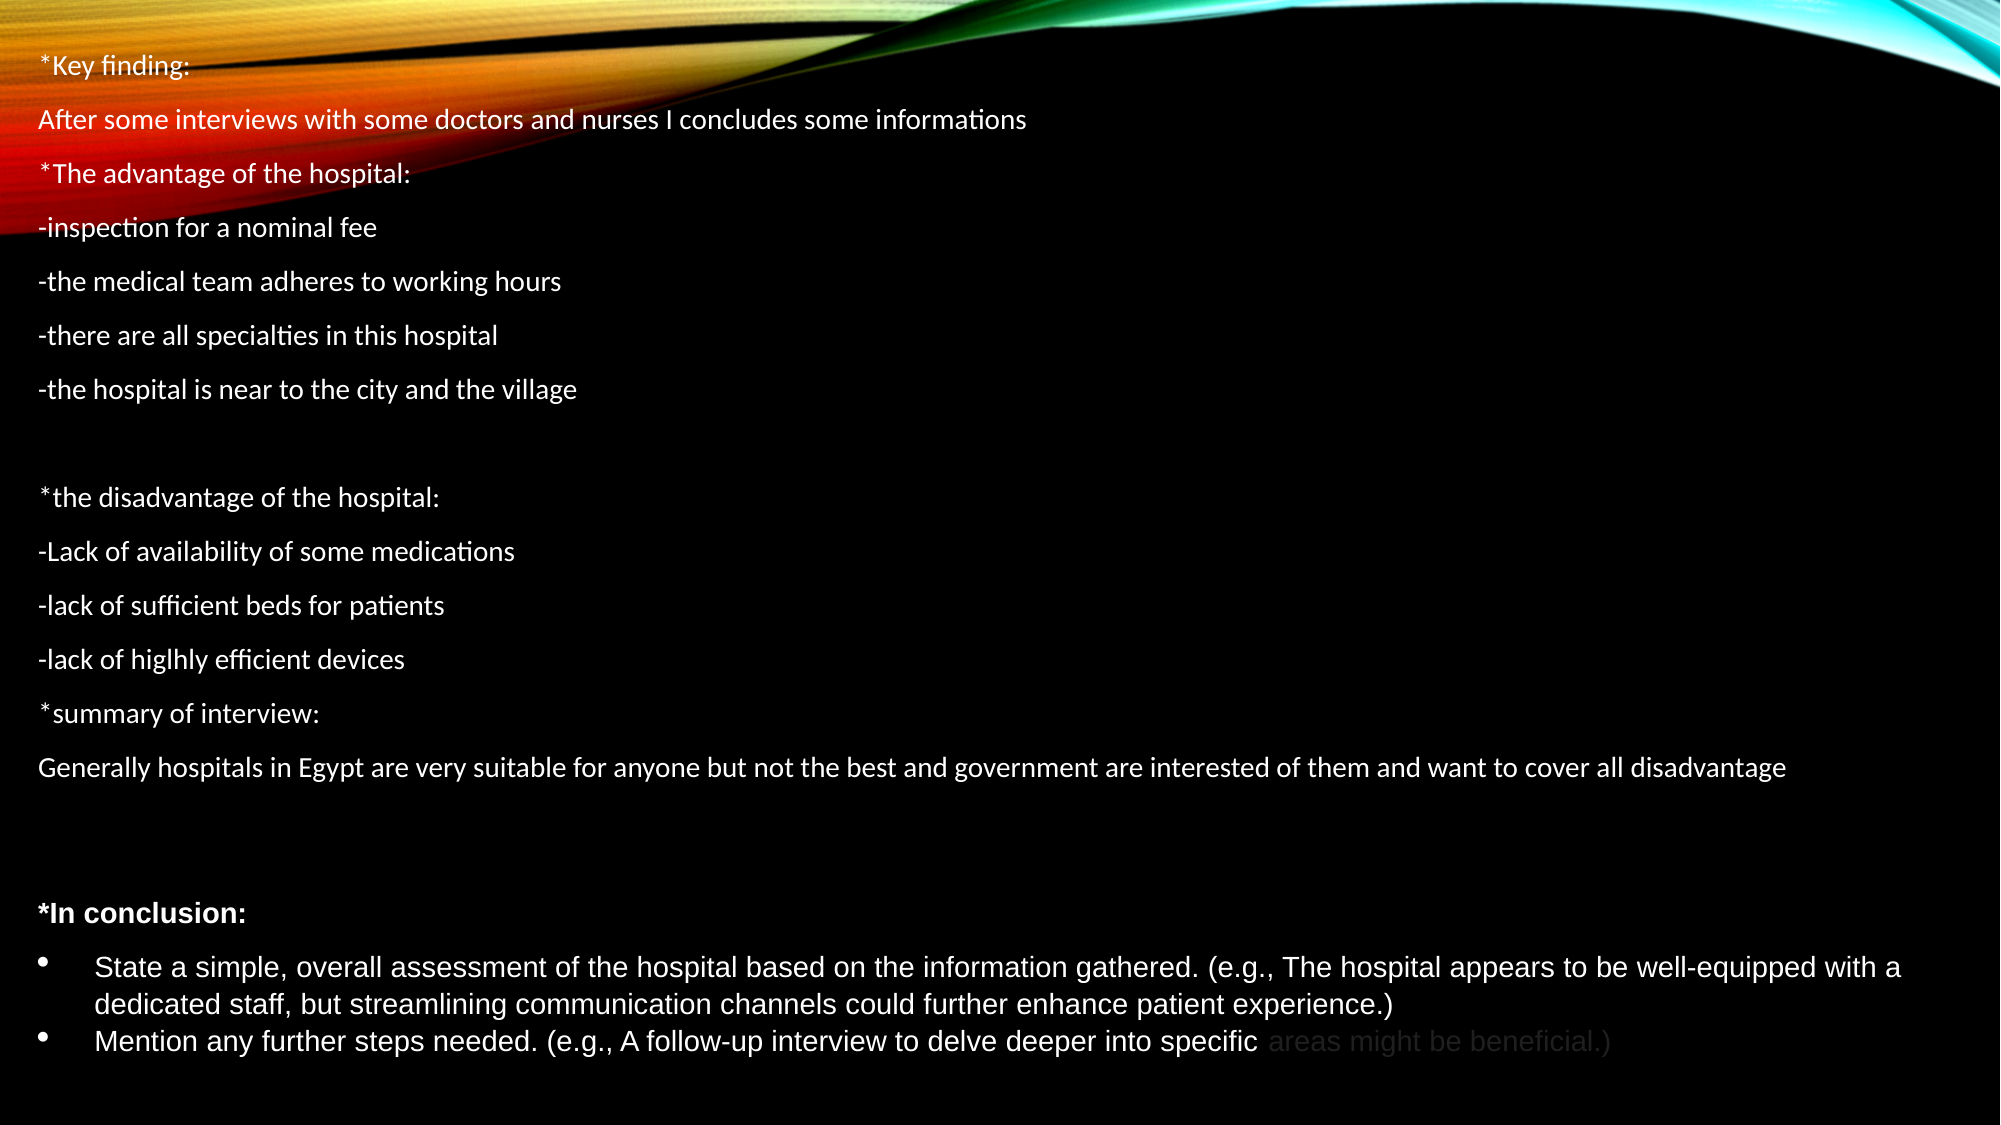

*Key finding:
After some interviews with some doctors and nurses I concludes some informations
*The advantage of the hospital:
-inspection for a nominal fee
-the medical team adheres to working hours
-there are all specialties in this hospital
-the hospital is near to the city and the village

*the disadvantage of the hospital:
-Lack of availability of some medications
-lack of sufficient beds for patients
-lack of higlhly efficient devices
*summary of interview:
Generally hospitals in Egypt are very suitable for anyone but not the best and government are interested of them and want to cover all disadvantage

*In conclusion:
State a simple, overall assessment of the hospital based on the information gathered. (e.g., The hospital appears to be well-equipped with a dedicated staff, but streamlining communication channels could further enhance patient experience.)
Mention any further steps needed. (e.g., A follow-up interview to delve deeper into specific areas might be beneficial.)